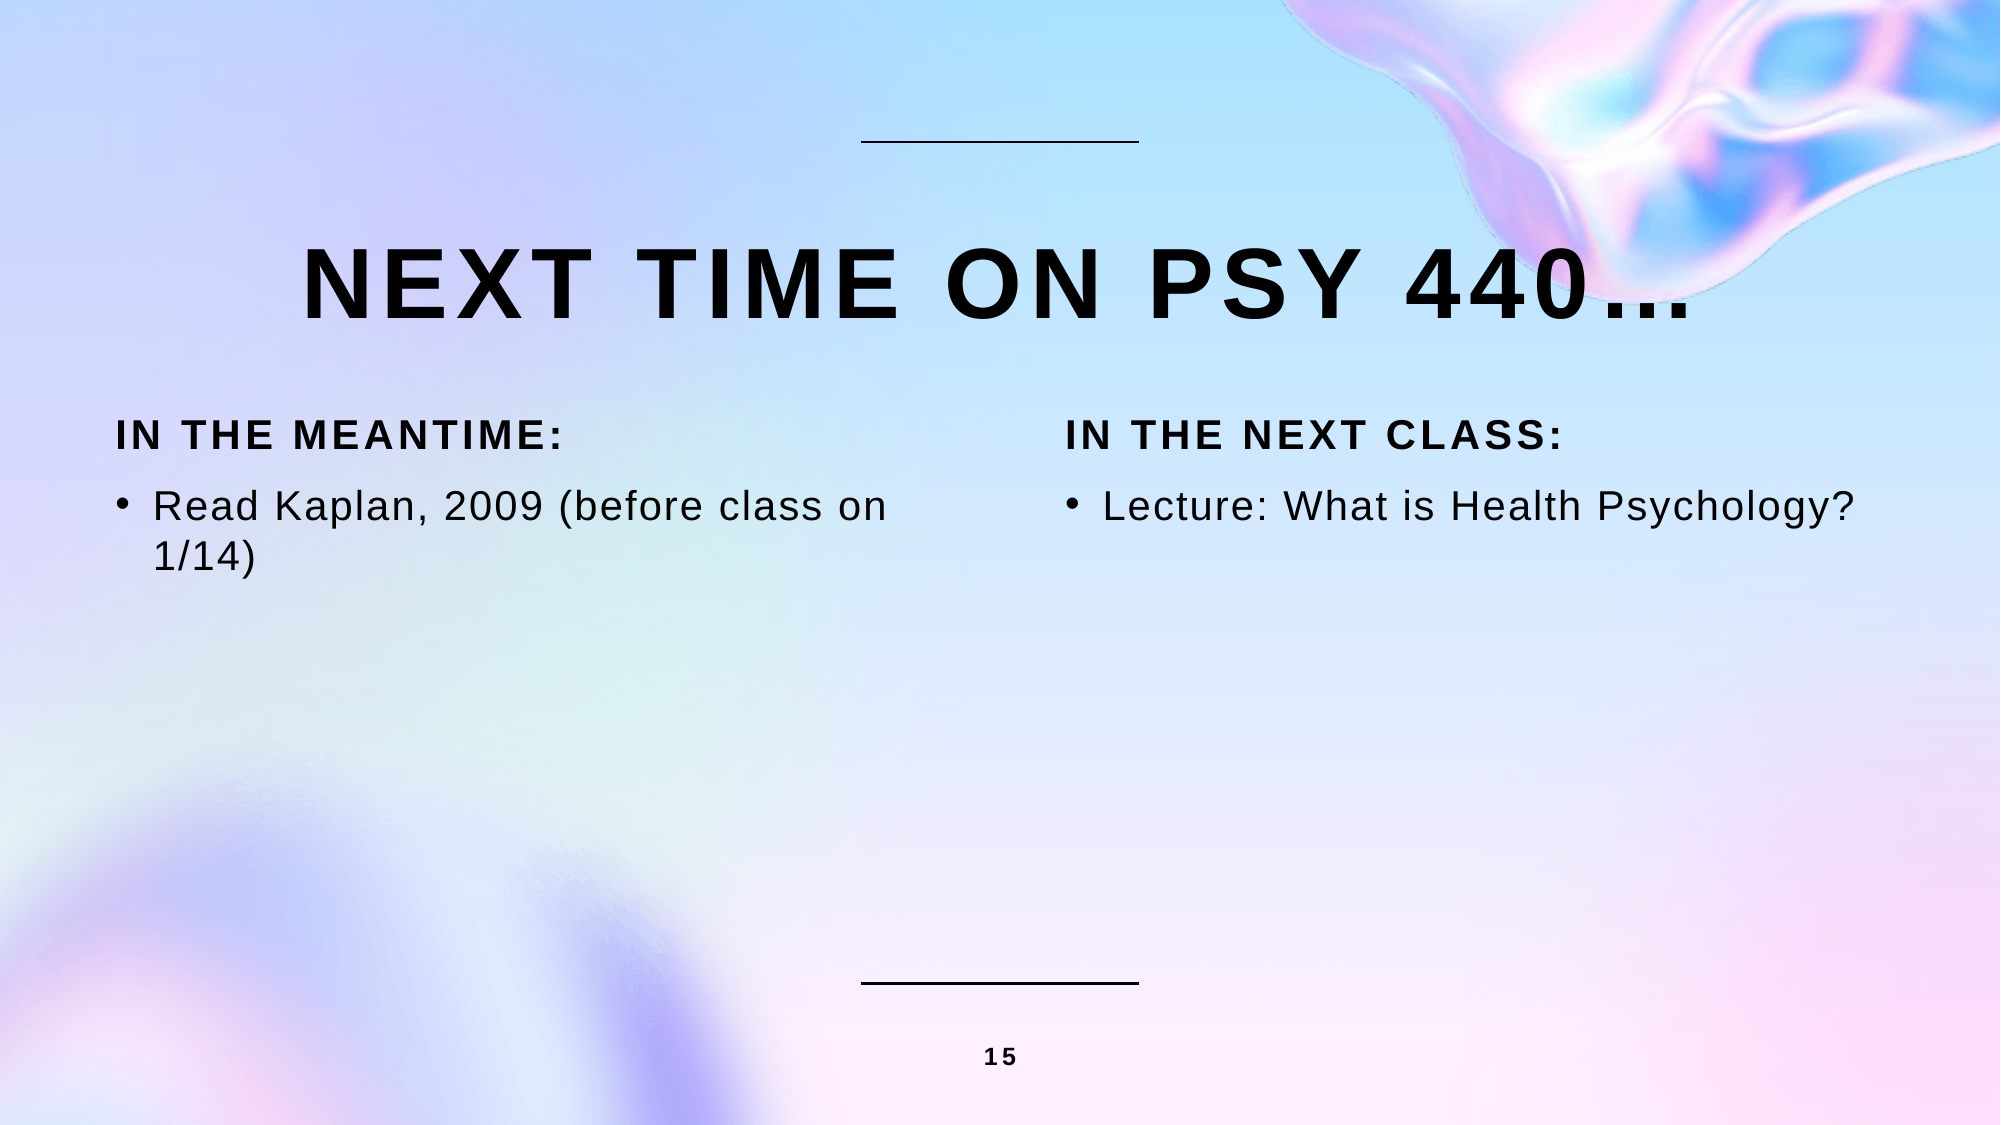

# Next time on PSY 440…
In the meantime:
In the Next Class:
Read Kaplan, 2009 (before class on 1/14)
Lecture: What is Health Psychology?
15